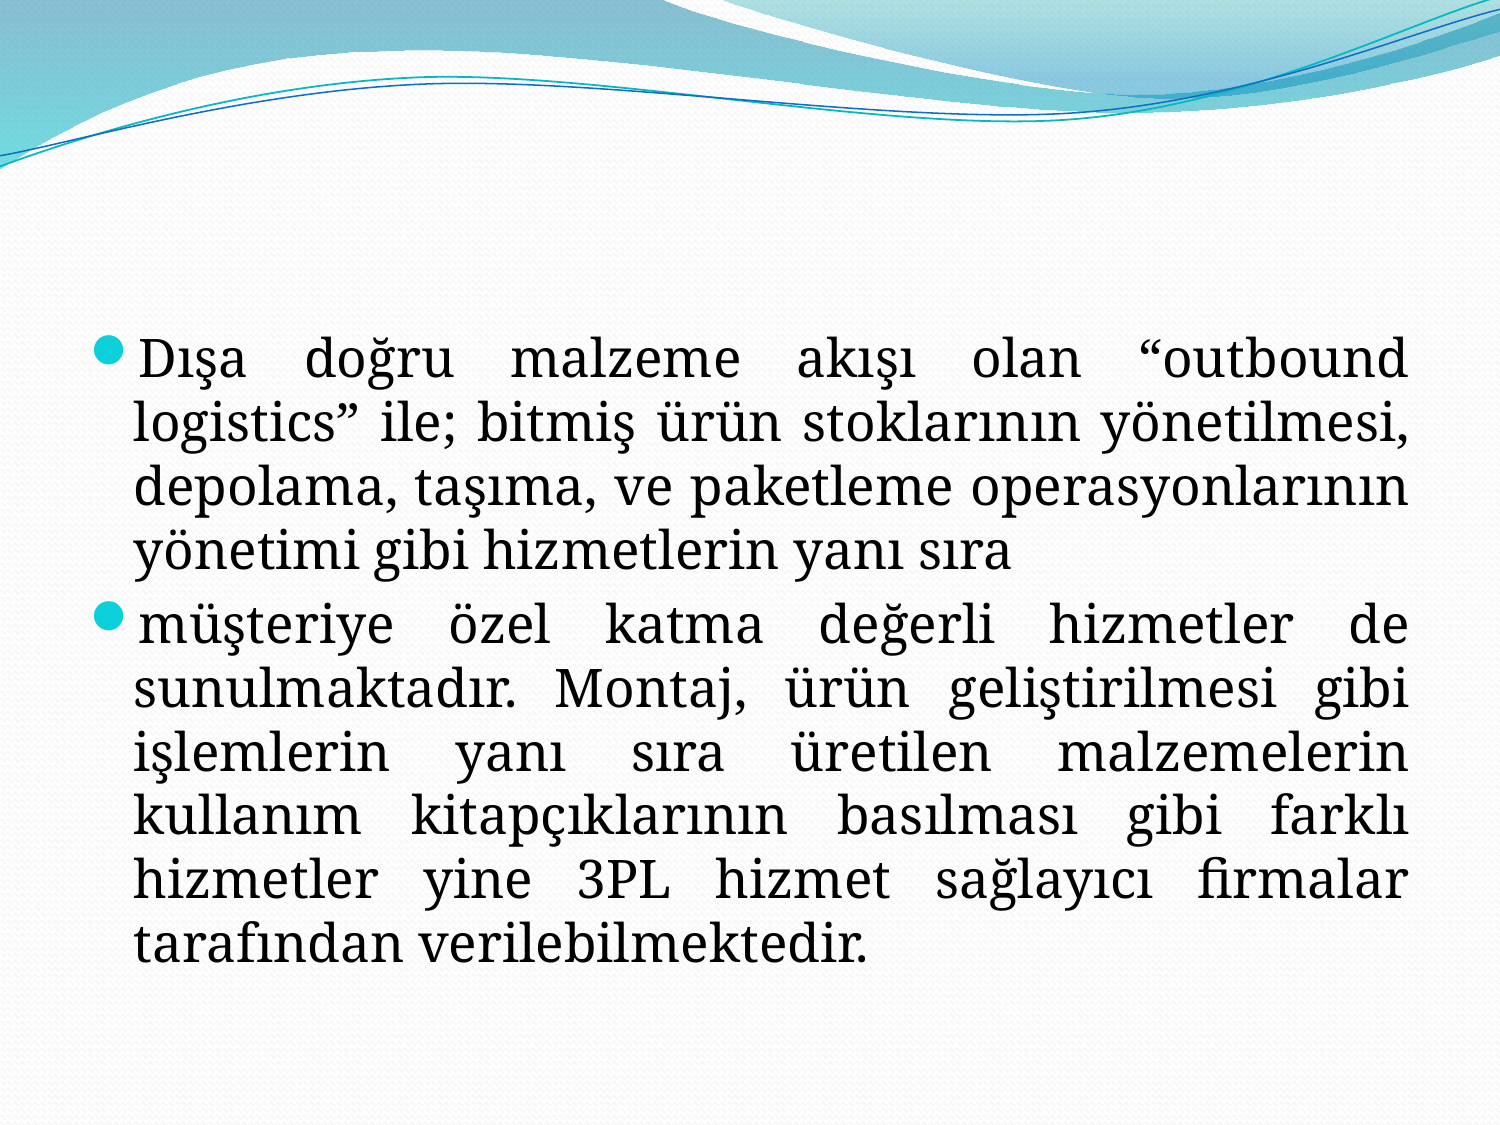

#
Dışa doğru malzeme akışı olan “outbound logistics” ile; bitmiş ürün stoklarının yönetilmesi, depolama, taşıma, ve paketleme operasyonlarının yönetimi gibi hizmetlerin yanı sıra
müşteriye özel katma değerli hizmetler de sunulmaktadır. Montaj, ürün geliştirilmesi gibi işlemlerin yanı sıra üretilen malzemelerin kullanım kitapçıklarının basılması gibi farklı hizmetler yine 3PL hizmet sağlayıcı firmalar tarafından verilebilmektedir.